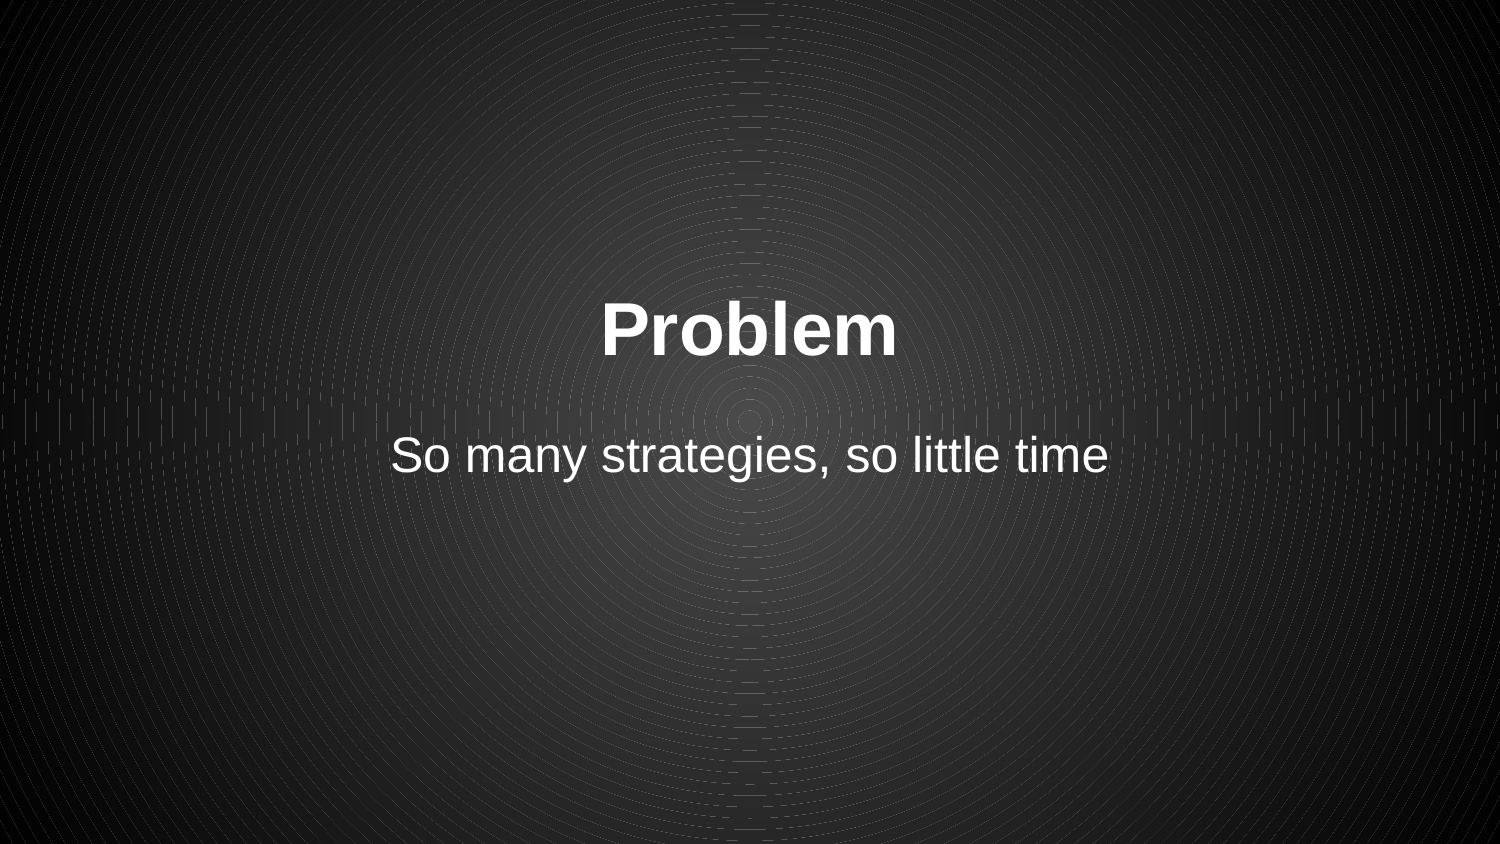

# Problem
So many strategies, so little time